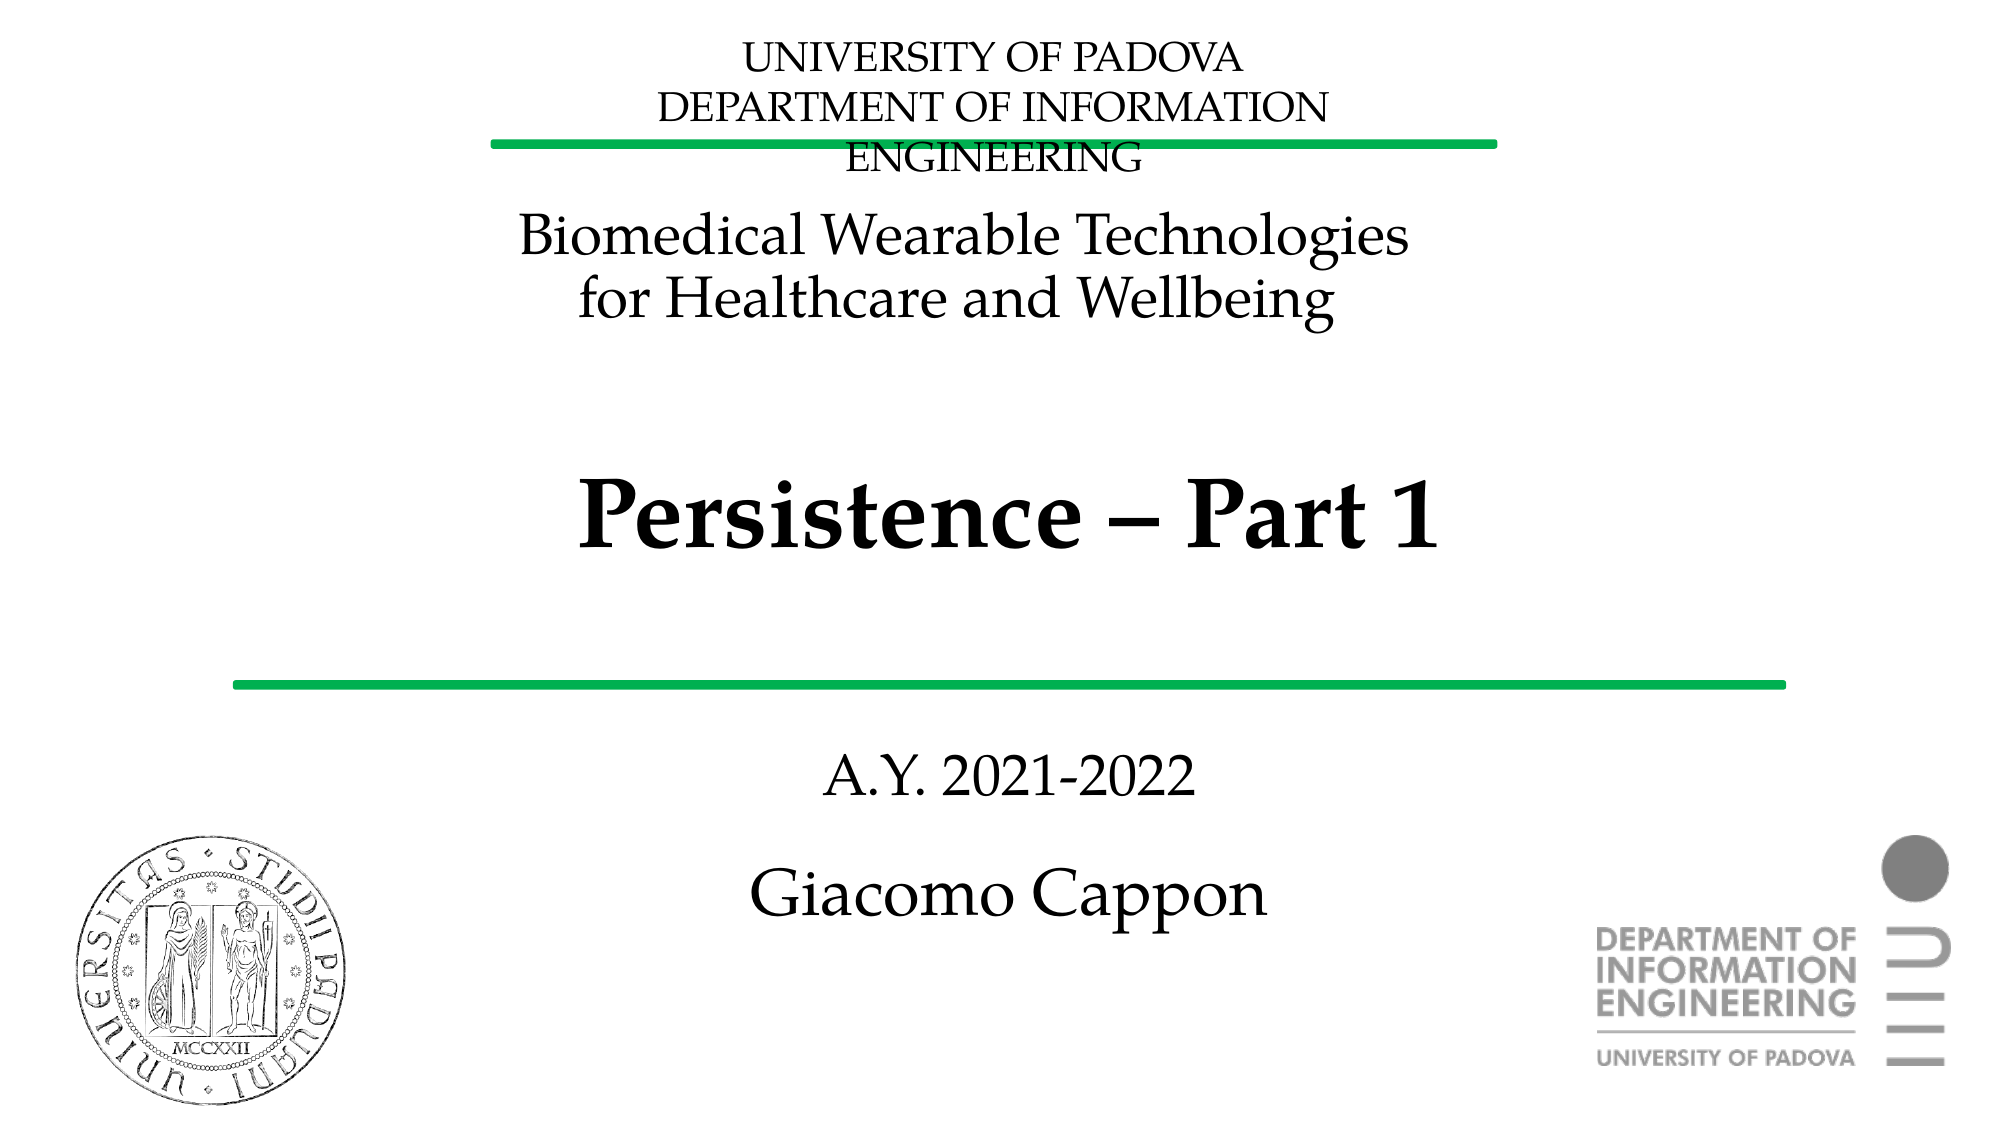

Persistence – Part 1
# Giacomo Cappon